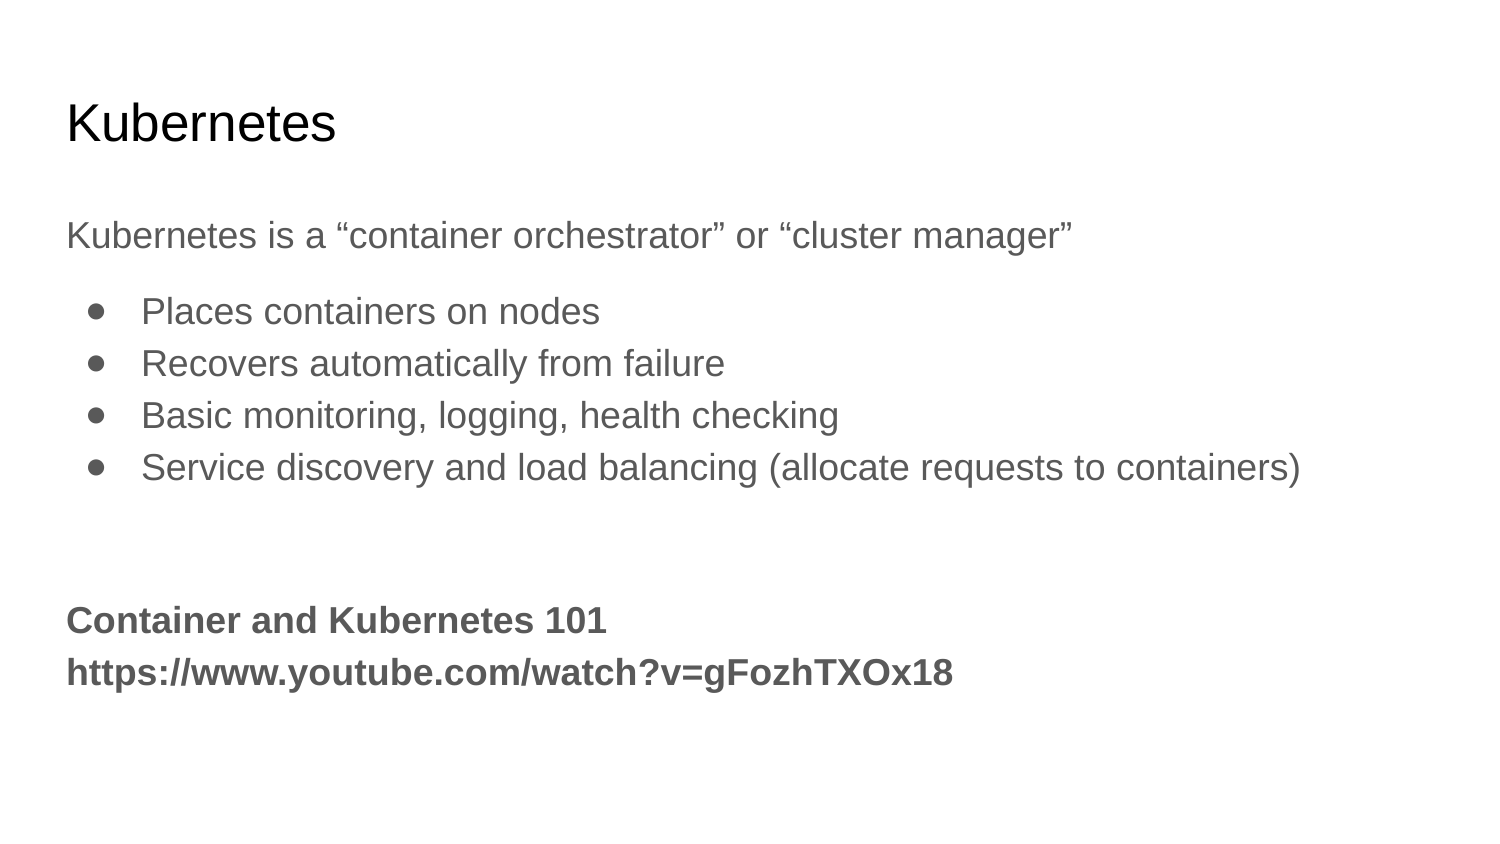

# Kubernetes
Kubernetes is a “container orchestrator” or “cluster manager”
Places containers on nodes
Recovers automatically from failure
Basic monitoring, logging, health checking
Service discovery and load balancing (allocate requests to containers)

Container and Kubernetes 101
https://www.youtube.com/watch?v=gFozhTXOx18